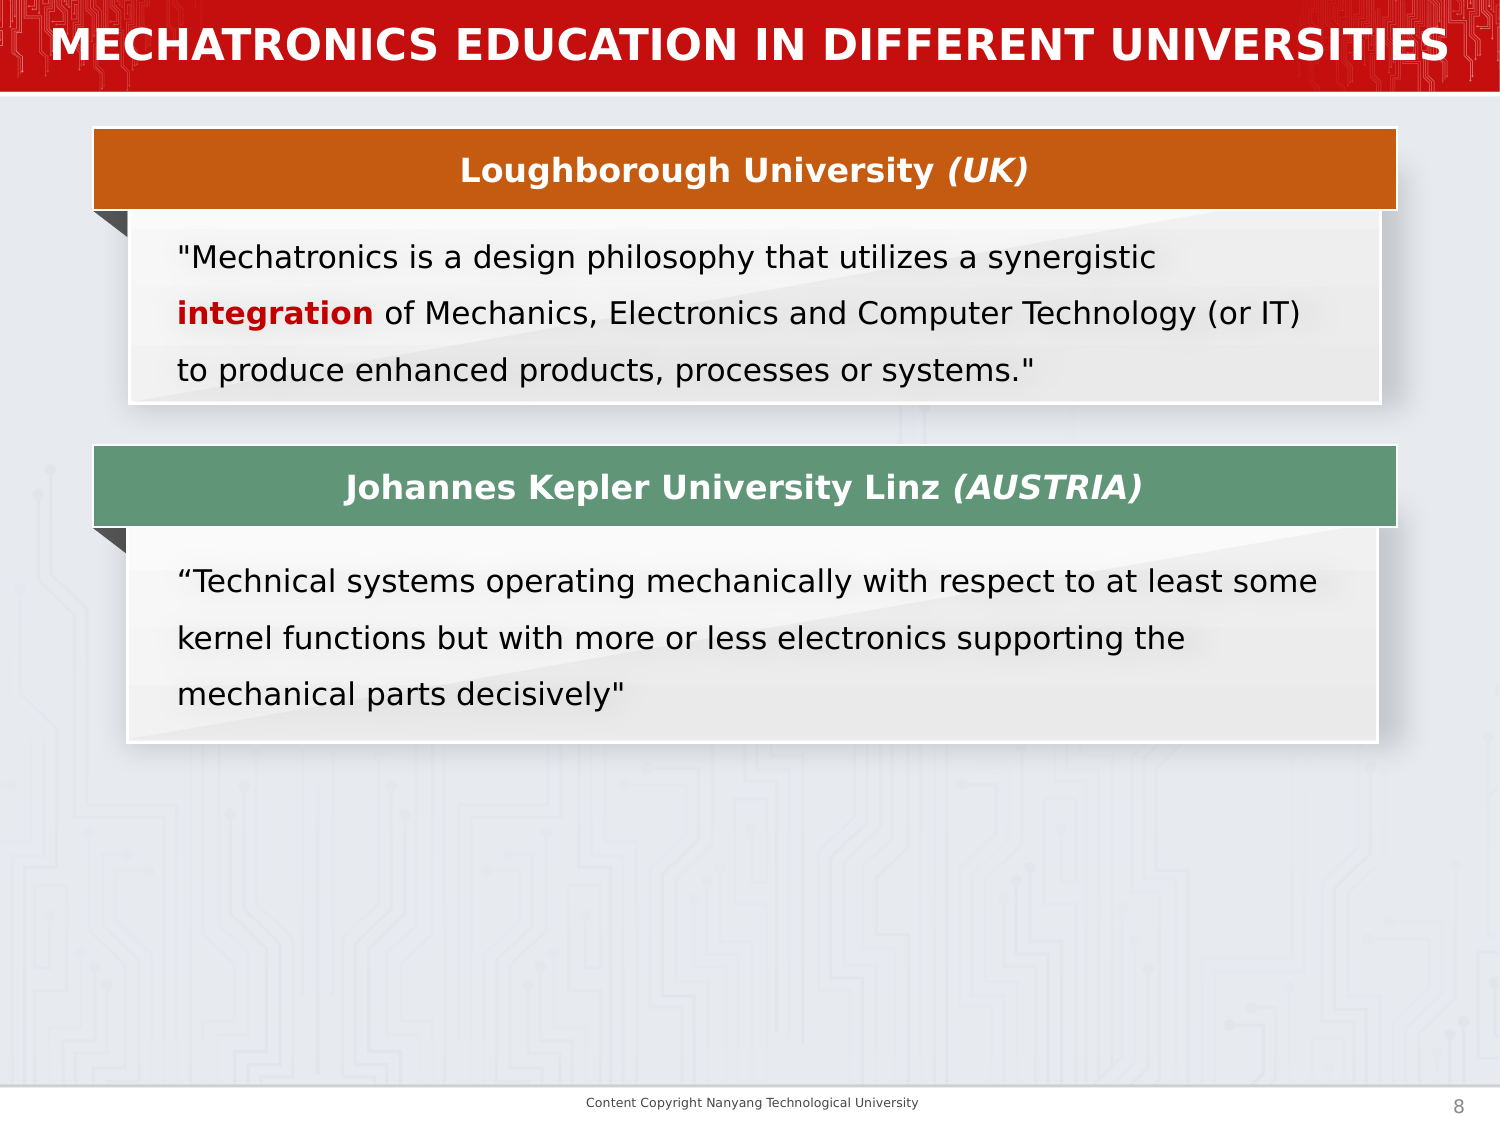

# MECHATRONICS EDUCATION IN DIFFERENT UNIVERSITIES
Loughborough University (UK)

"Mechatronics is a design philosophy that utilizes a synergistic integration of Mechanics, Electronics and Computer Technology (or IT) to produce enhanced products, processes or systems."
Johannes Kepler University Linz (AUSTRIA)

“Technical systems operating mechanically with respect to at least some kernel functions but with more or less electronics supporting the mechanical parts decisively"